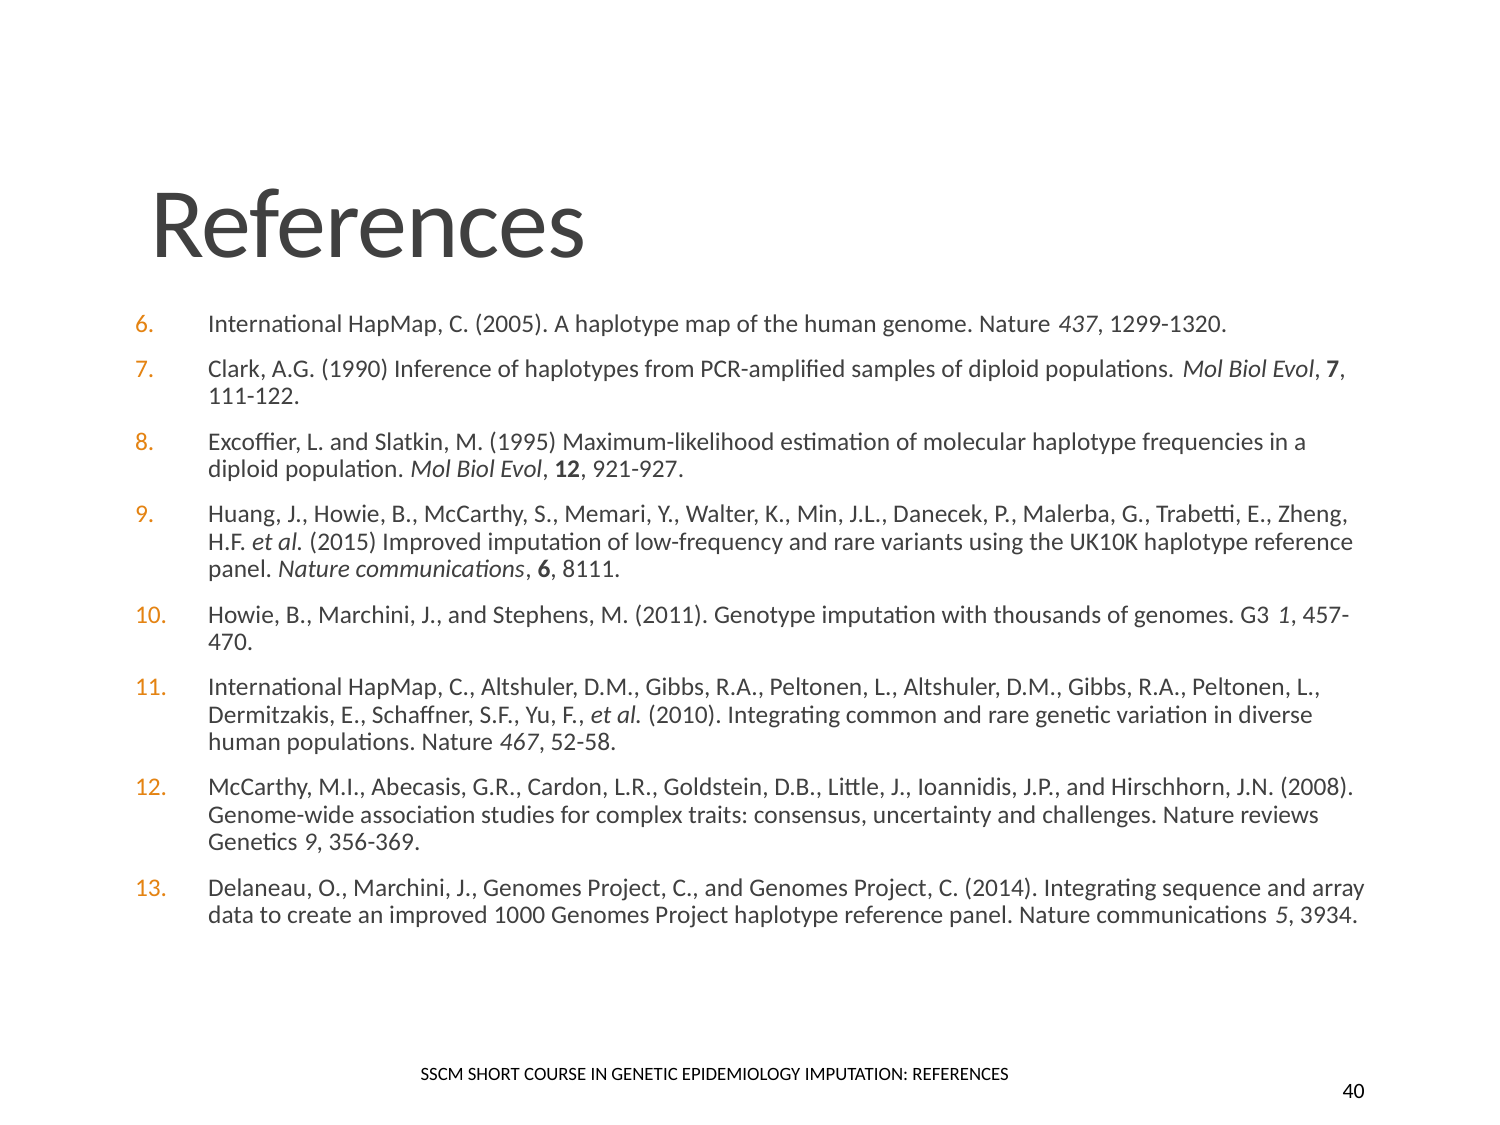

# References
International HapMap, C. (2005). A haplotype map of the human genome. Nature 437, 1299-1320.
Clark, A.G. (1990) Inference of haplotypes from PCR-amplified samples of diploid populations. Mol Biol Evol, 7, 111-122.
Excoffier, L. and Slatkin, M. (1995) Maximum-likelihood estimation of molecular haplotype frequencies in a diploid population. Mol Biol Evol, 12, 921-927.
Huang, J., Howie, B., McCarthy, S., Memari, Y., Walter, K., Min, J.L., Danecek, P., Malerba, G., Trabetti, E., Zheng, H.F. et al. (2015) Improved imputation of low-frequency and rare variants using the UK10K haplotype reference panel. Nature communications, 6, 8111.
Howie, B., Marchini, J., and Stephens, M. (2011). Genotype imputation with thousands of genomes. G3 1, 457-470.
International HapMap, C., Altshuler, D.M., Gibbs, R.A., Peltonen, L., Altshuler, D.M., Gibbs, R.A., Peltonen, L., Dermitzakis, E., Schaffner, S.F., Yu, F., et al. (2010). Integrating common and rare genetic variation in diverse human populations. Nature 467, 52-58.
McCarthy, M.I., Abecasis, G.R., Cardon, L.R., Goldstein, D.B., Little, J., Ioannidis, J.P., and Hirschhorn, J.N. (2008). Genome-wide association studies for complex traits: consensus, uncertainty and challenges. Nature reviews Genetics 9, 356-369.
Delaneau, O., Marchini, J., Genomes Project, C., and Genomes Project, C. (2014). Integrating sequence and array data to create an improved 1000 Genomes Project haplotype reference panel. Nature communications 5, 3934.
SSCM Short Course in Genetic Epidemiology Imputation: References
40